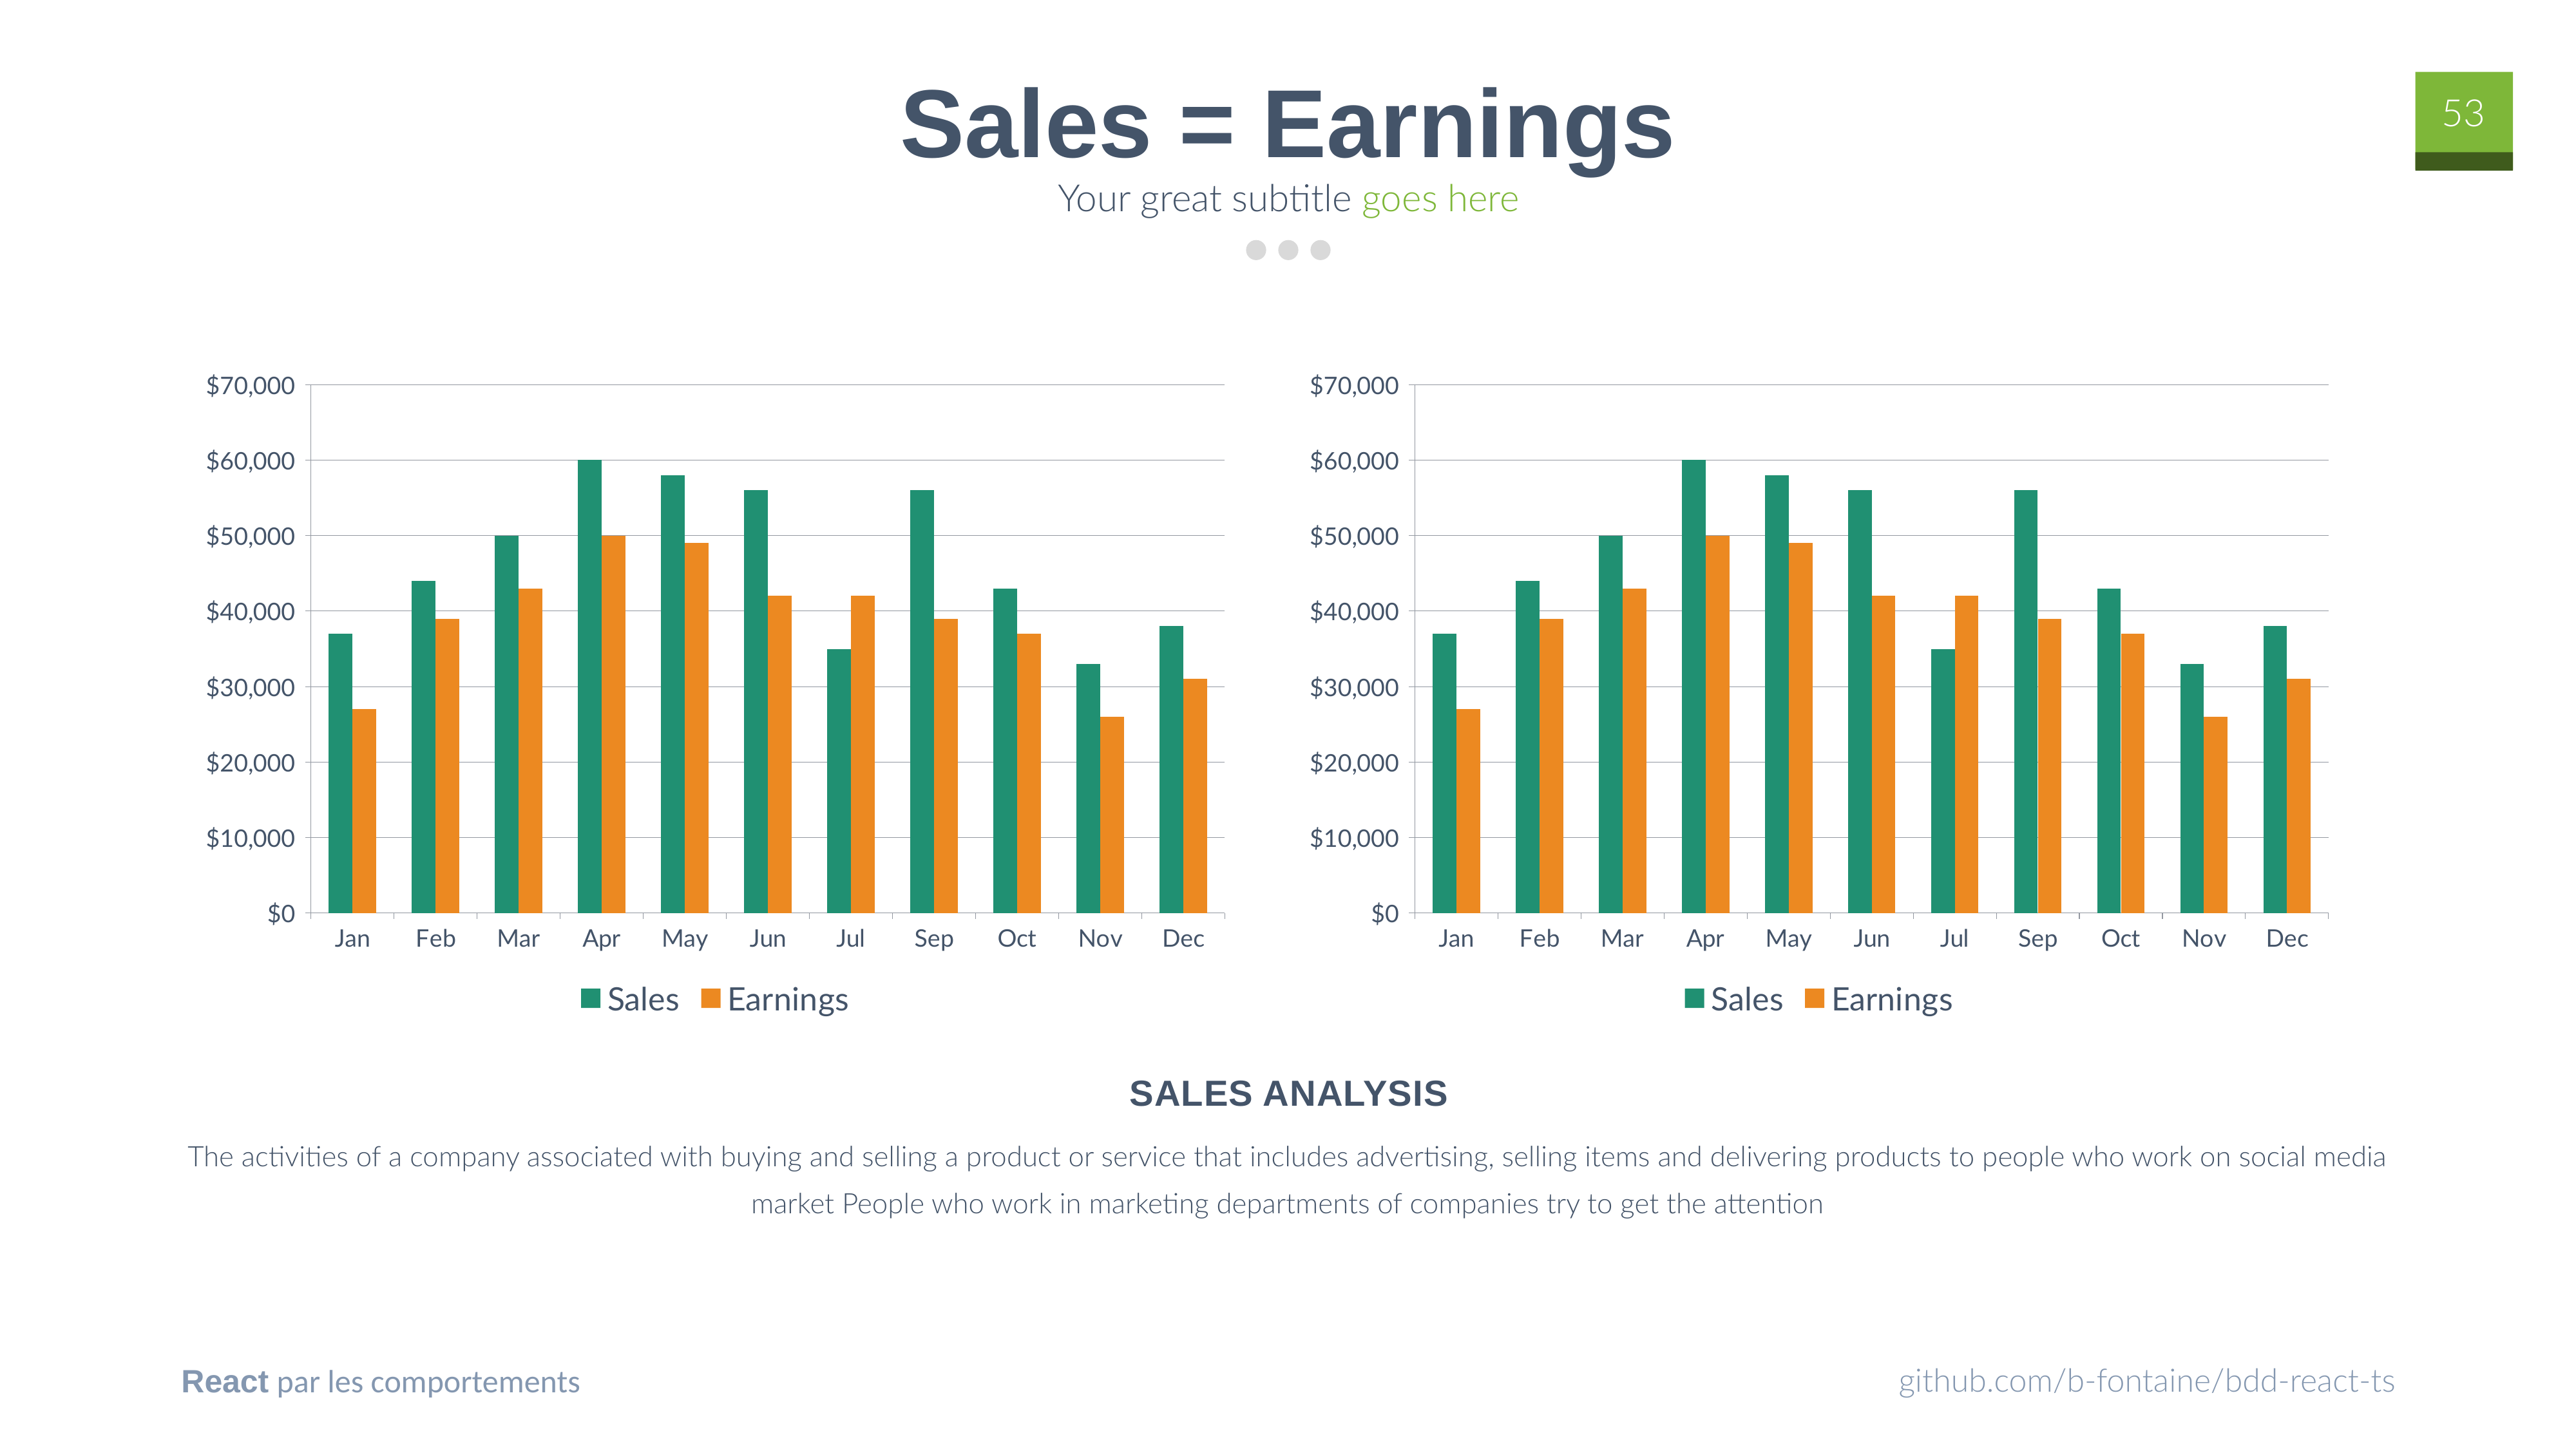

Sales = Earnings
Your great subtitle goes here

### Chart

| Category | Sales | Earnings |
|---|---|---|
| Jan | 37000.0 | 27000.0 |
| Feb | 44000.0 | 39000.0 |
| Mar | 50000.0 | 43000.0 |
| Apr | 60000.0 | 50000.0 |
| May | 58000.0 | 49000.0 |
| Jun | 56000.0 | 42000.0 |
| Jul | 35000.0 | 42000.0 |
| Sep | 56000.0 | 39000.0 |
| Oct | 43000.0 | 37000.0 |
| Nov | 33000.0 | 26000.0 |
| Dec | 38000.0 | 31000.0 |

### Chart

| Category | Sales | Earnings |
|---|---|---|
| Jan | 37000.0 | 27000.0 |
| Feb | 44000.0 | 39000.0 |
| Mar | 50000.0 | 43000.0 |
| Apr | 60000.0 | 50000.0 |
| May | 58000.0 | 49000.0 |
| Jun | 56000.0 | 42000.0 |
| Jul | 35000.0 | 42000.0 |
| Sep | 56000.0 | 39000.0 |
| Oct | 43000.0 | 37000.0 |
| Nov | 33000.0 | 26000.0 |
| Dec | 38000.0 | 31000.0 |
sales analysis
The activities of a company associated with buying and selling a product or service that includes advertising, selling items and delivering products to people who work on social media market People who work in marketing departments of companies try to get the attention